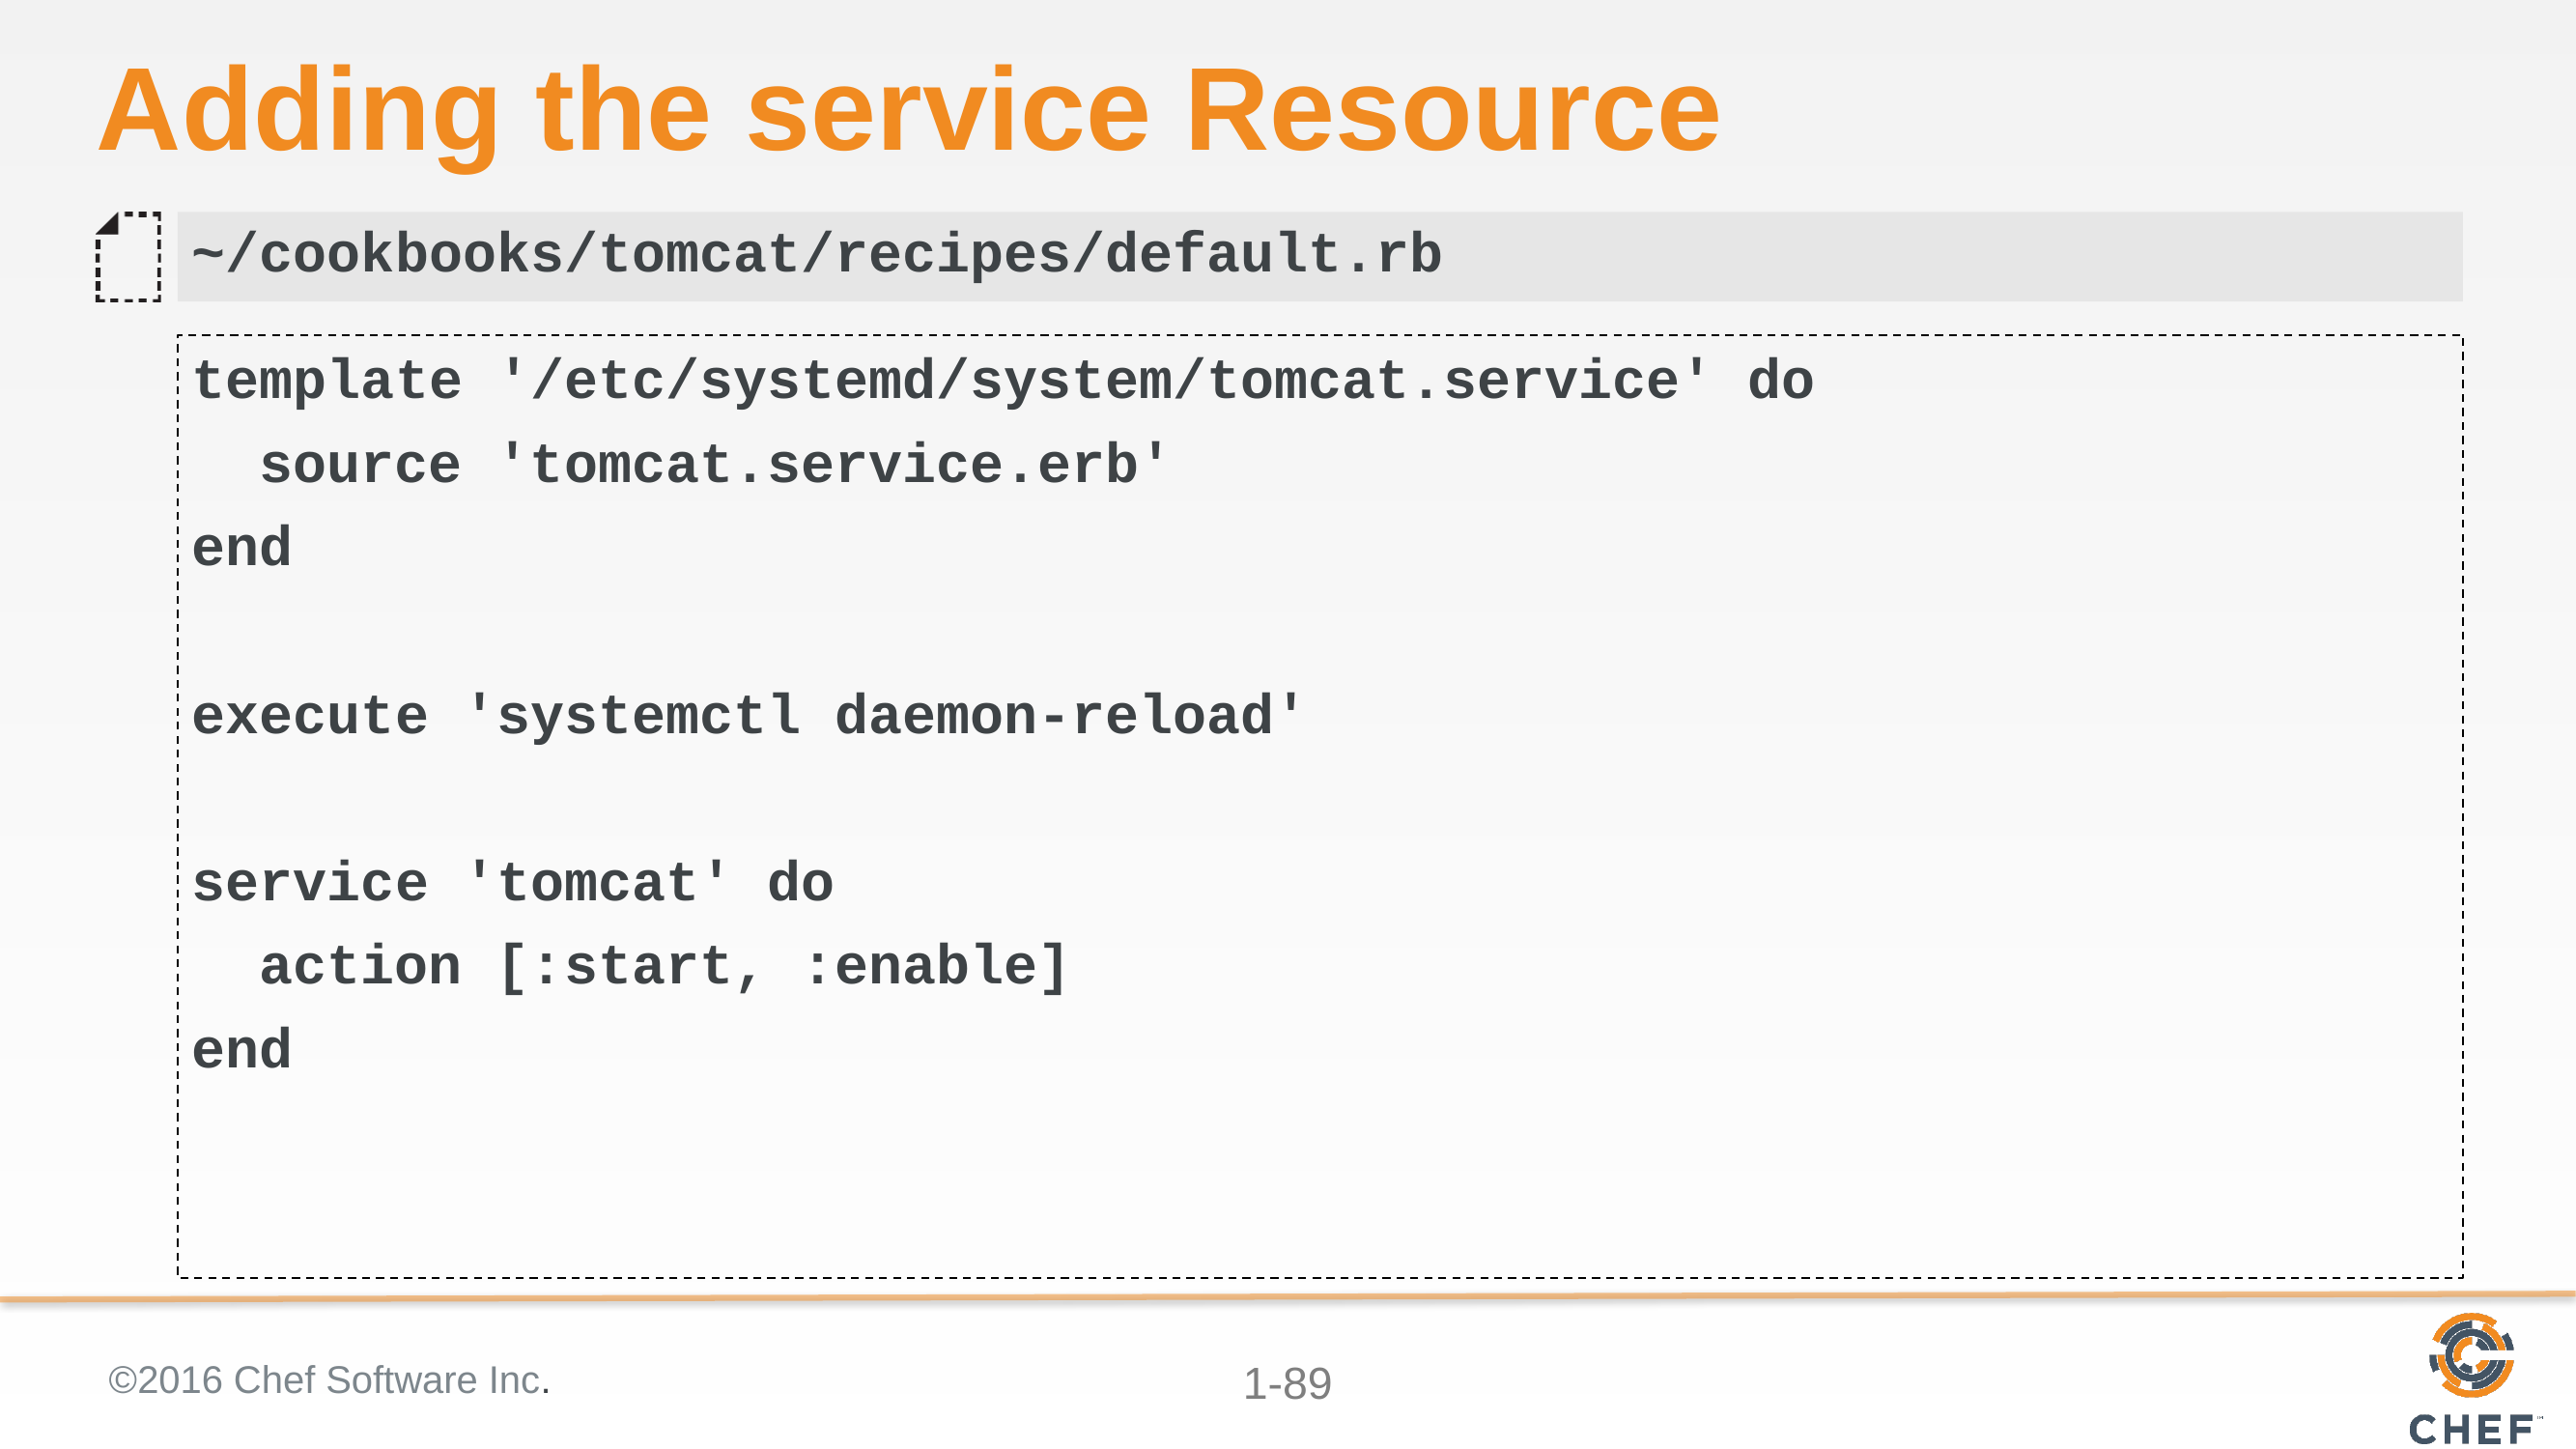

# Adding the service Resource
~/cookbooks/tomcat/recipes/default.rb
template '/etc/systemd/system/tomcat.service' do
  source 'tomcat.service.erb'
end

execute 'systemctl daemon-reload'

service 'tomcat' do
  action [:start, :enable]
end